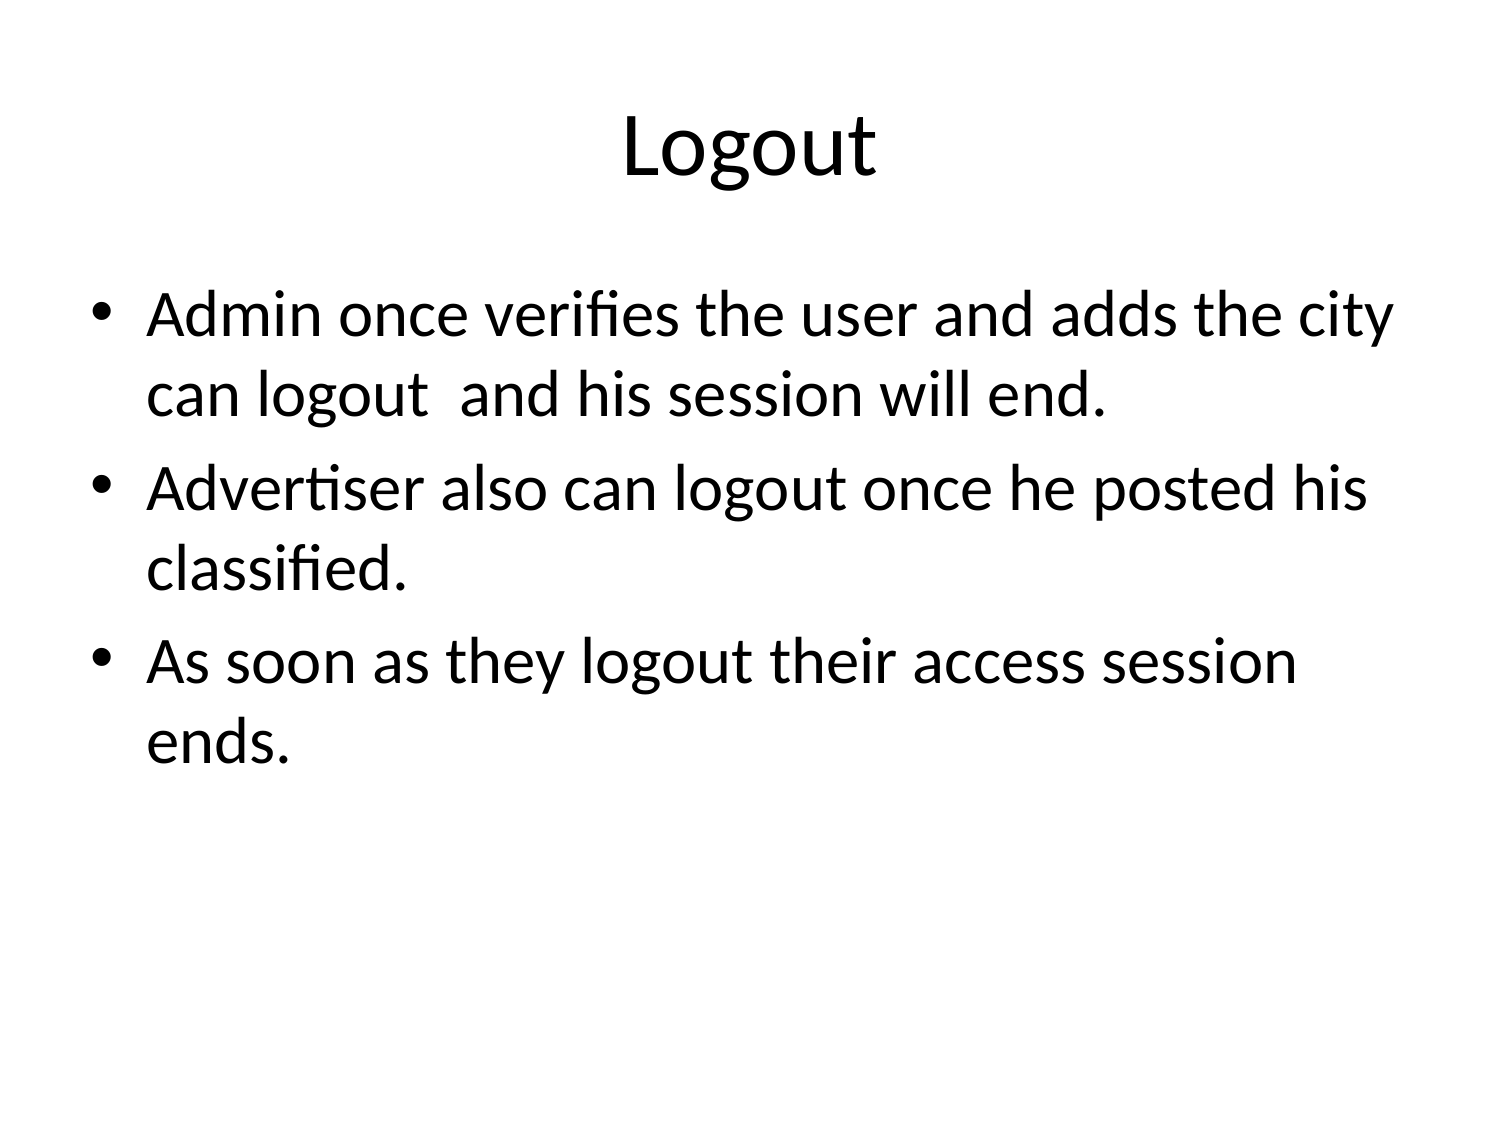

# Logout
Admin once verifies the user and adds the city can logout  and his session will end.
Advertiser also can logout once he posted his classified.
As soon as they logout their access session ends.